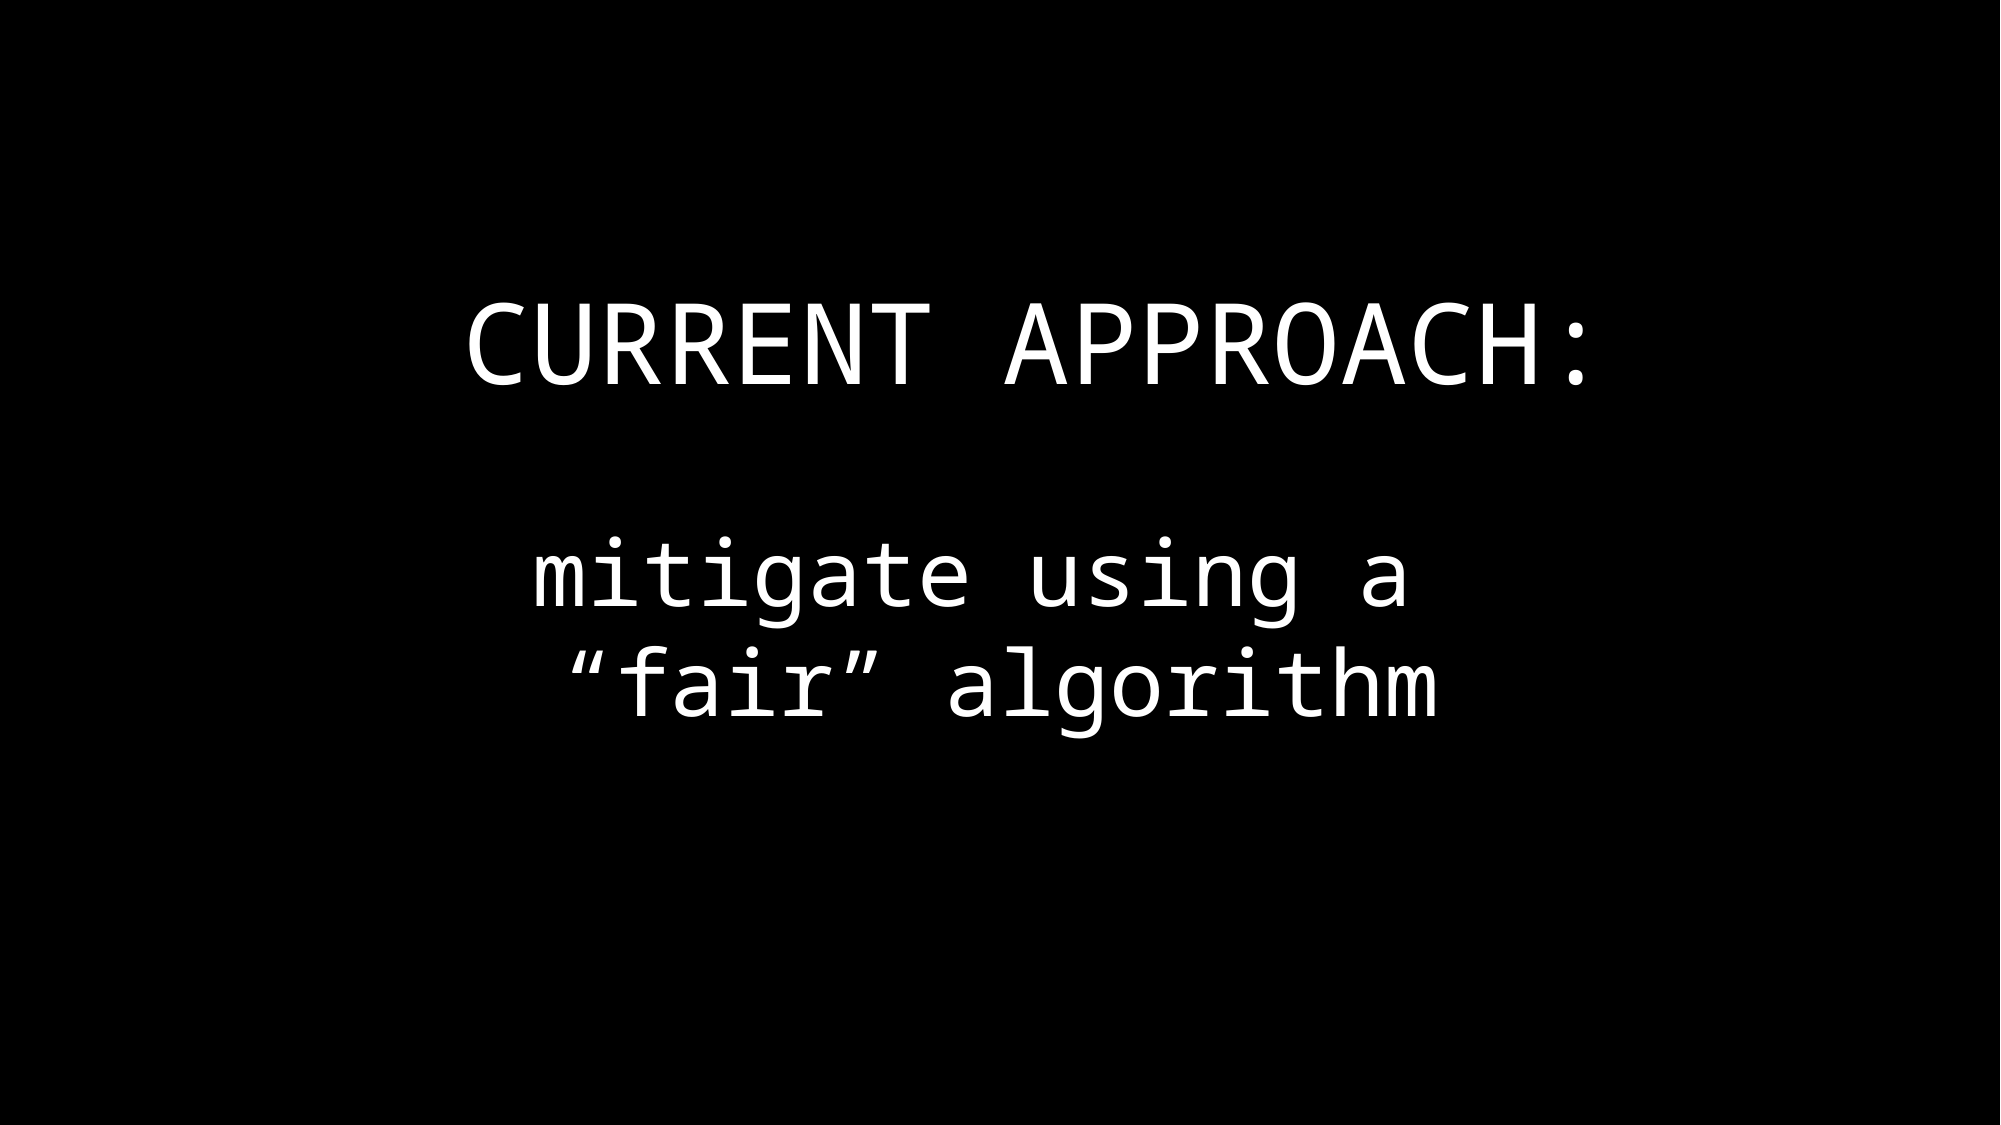

CURRENT APPROACH:
mitigate using a
“fair” algorithm